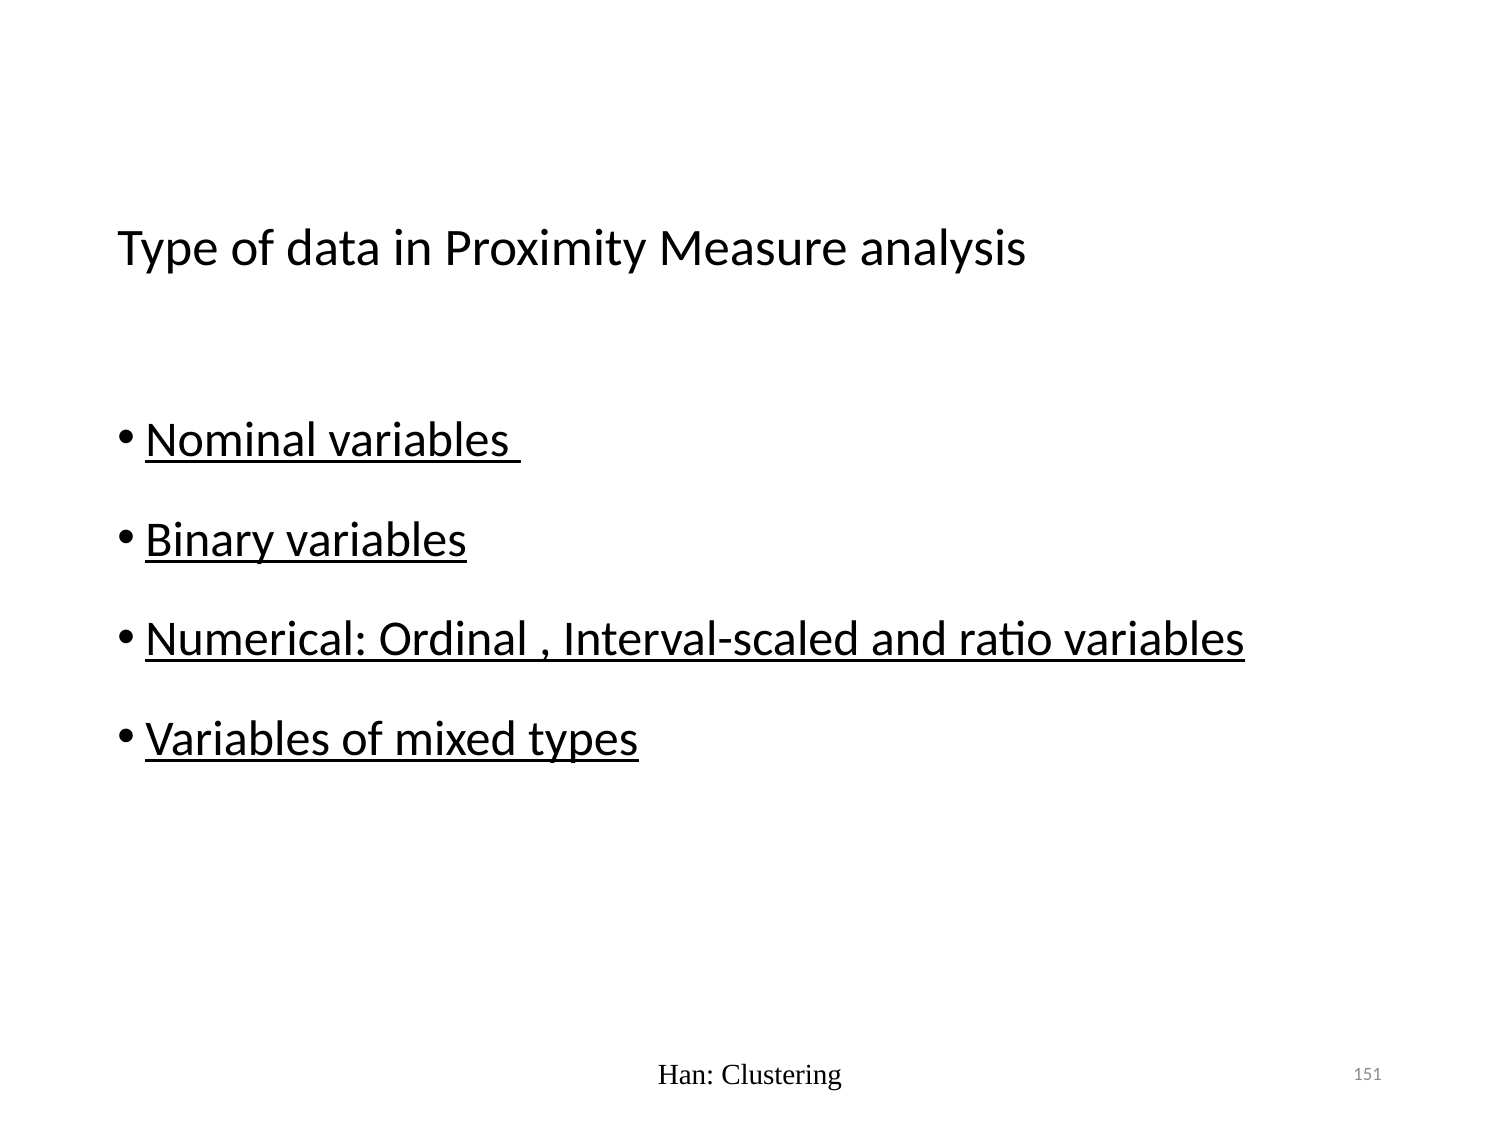

# Type of data in Proximity Measure analysis
Nominal variables
Binary variables
Numerical: Ordinal , Interval-scaled and ratio variables
Variables of mixed types
Han: Clustering
151